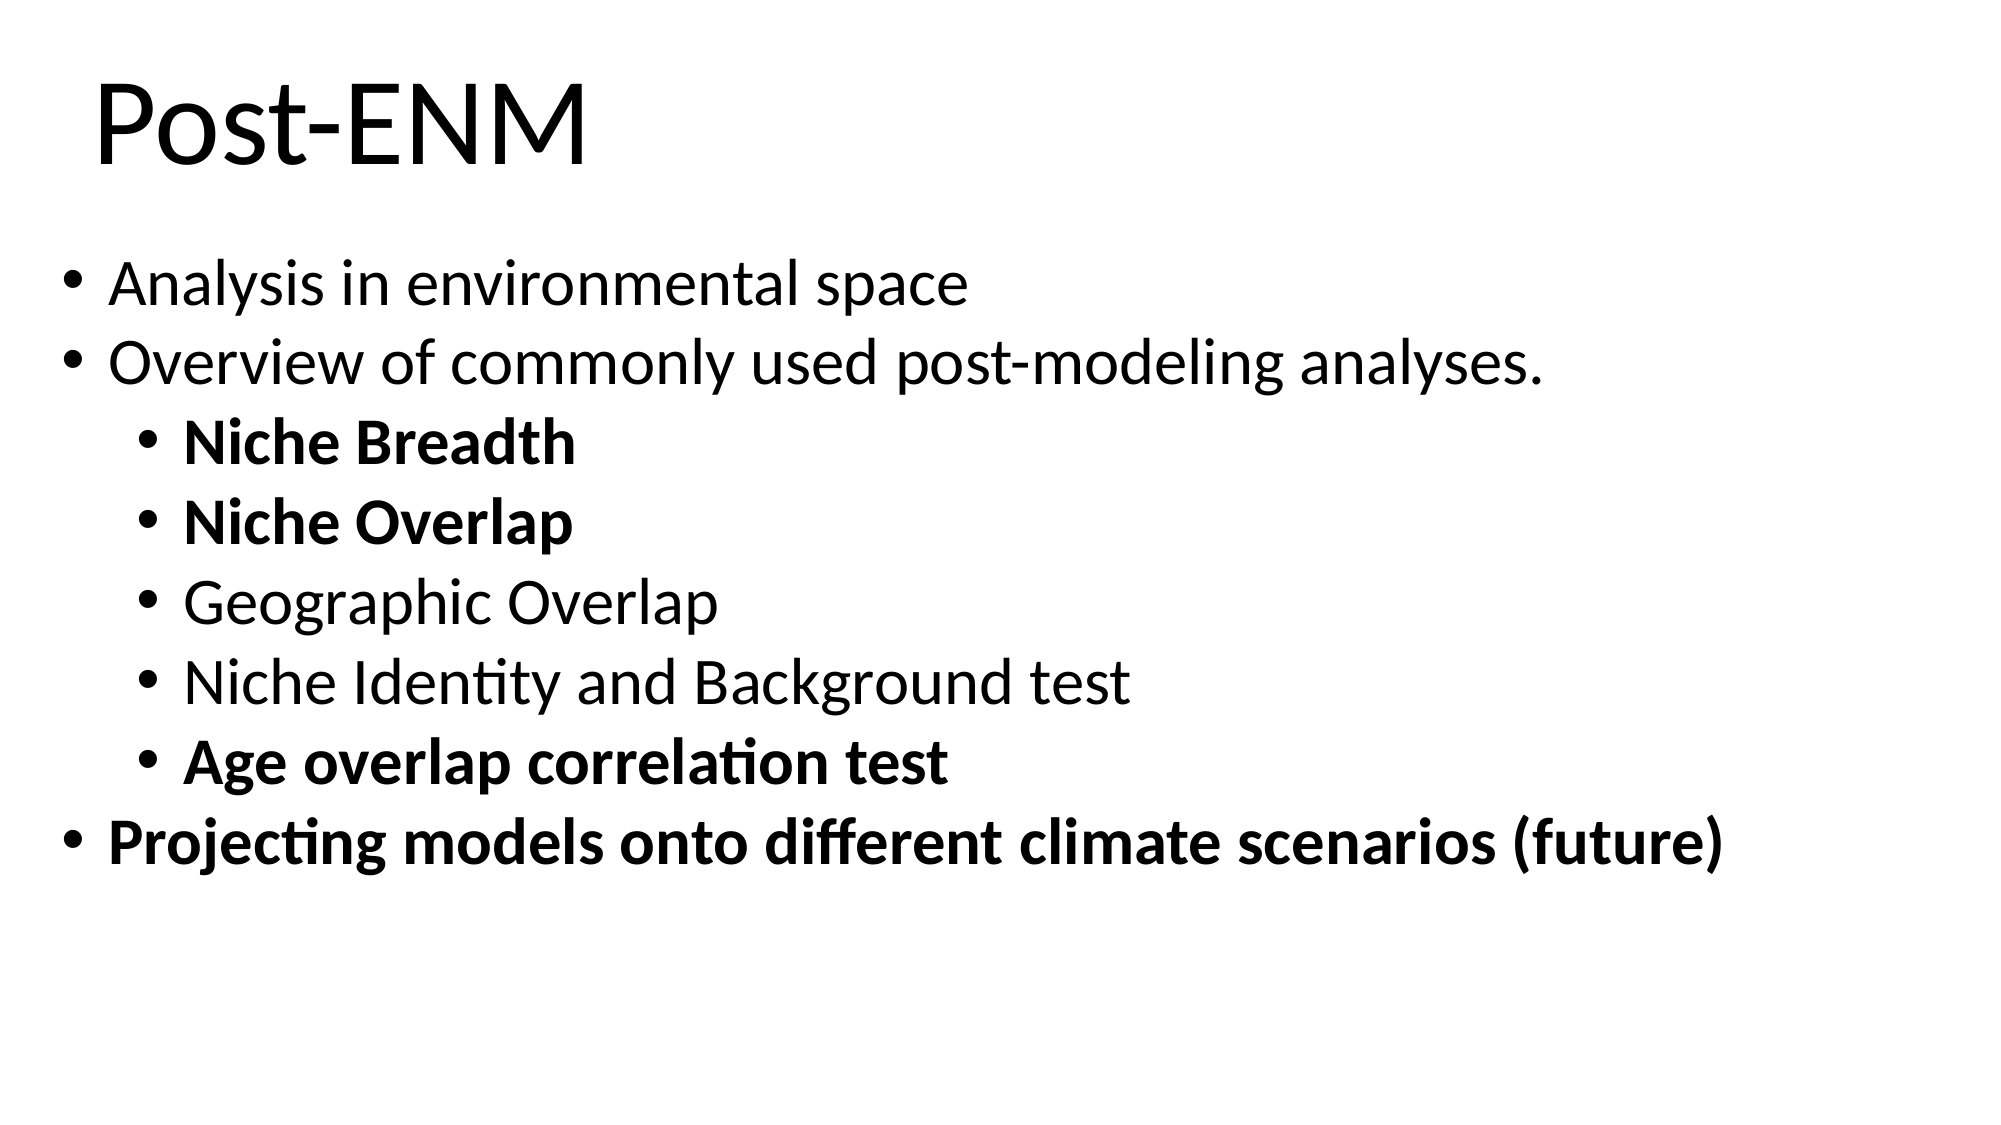

Post-ENM

Analysis in environmental space
Overview of commonly used post-modeling analyses.
Niche Breadth
Niche Overlap
Geographic Overlap
Niche Identity and Background test
Age overlap correlation test
Projecting models onto different climate scenarios (future)